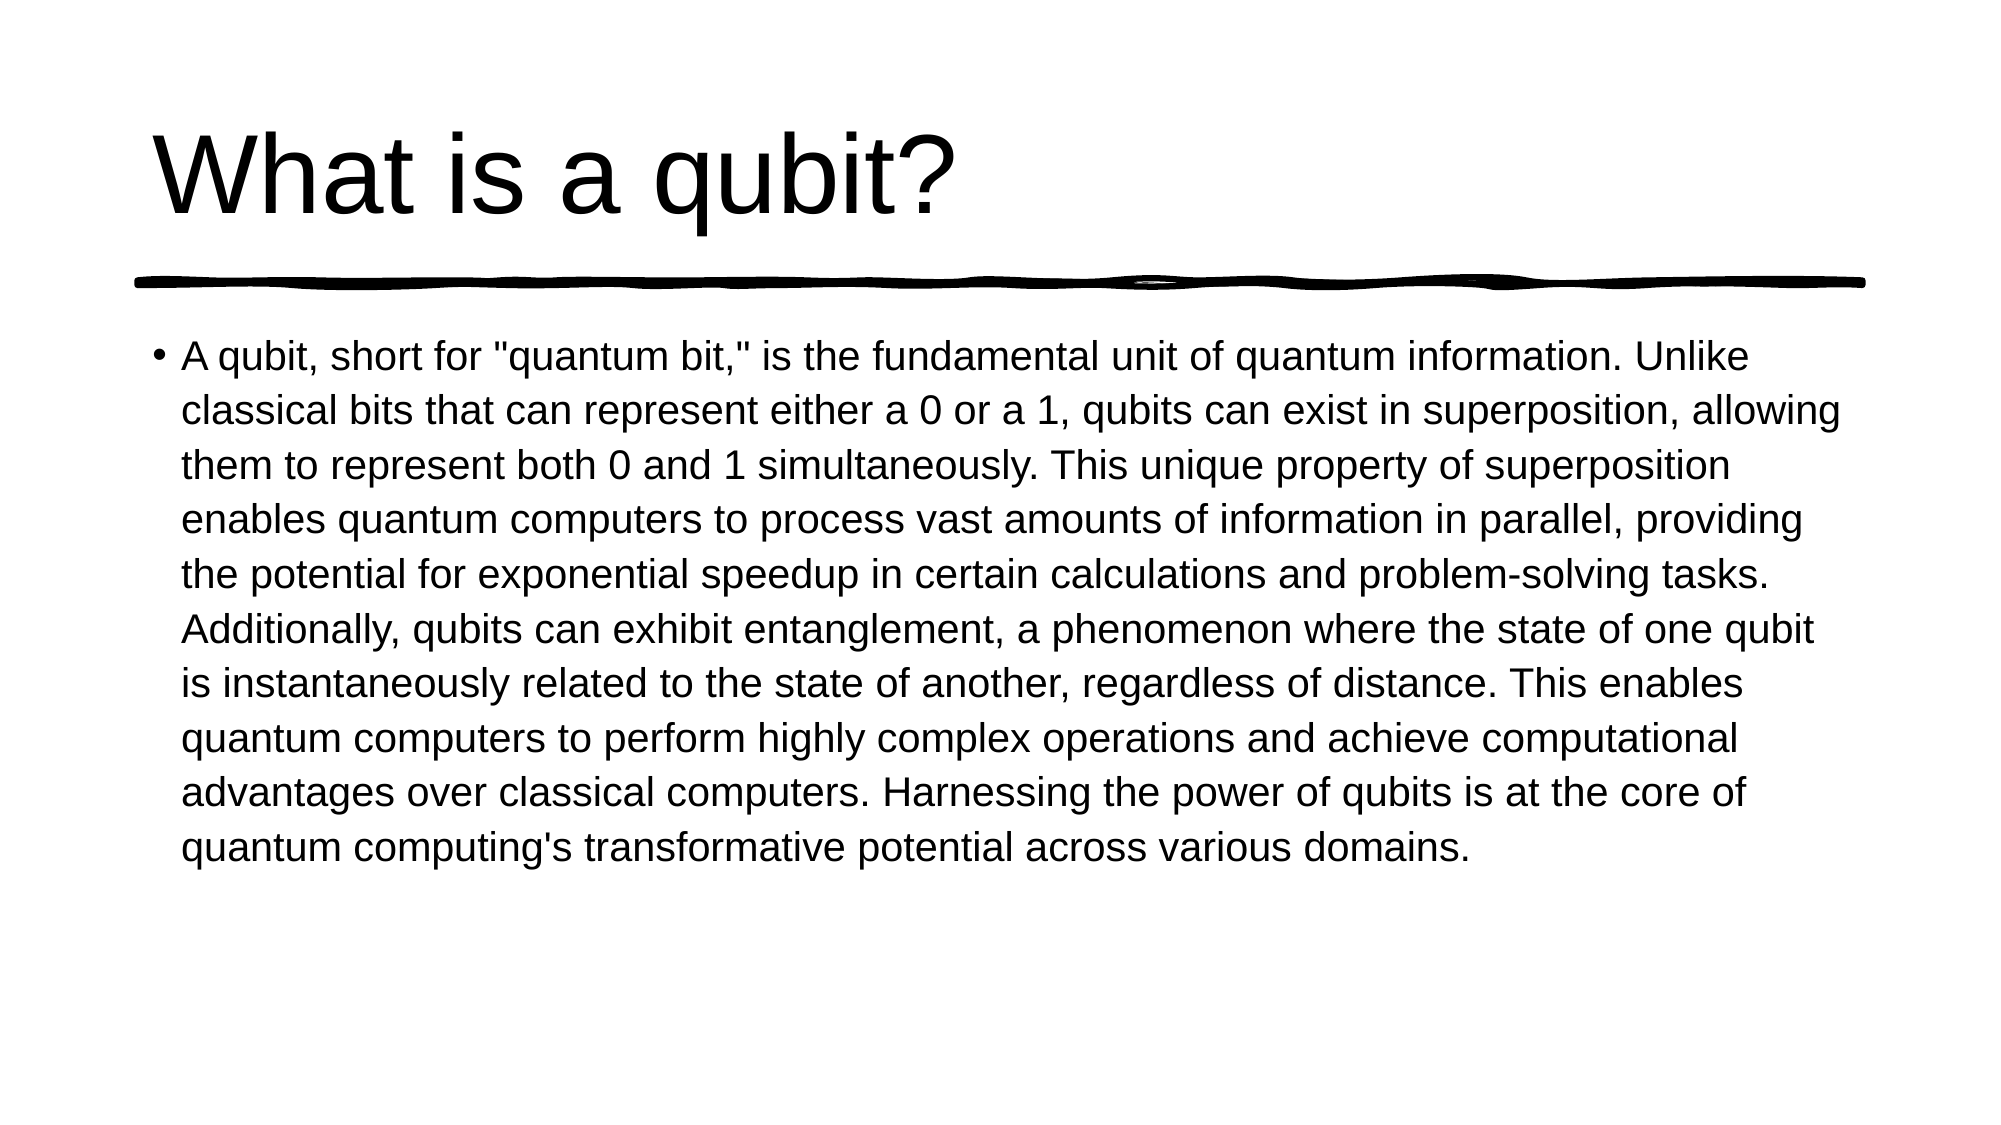

# What is a qubit?
A qubit, short for "quantum bit," is the fundamental unit of quantum information. Unlike classical bits that can represent either a 0 or a 1, qubits can exist in superposition, allowing them to represent both 0 and 1 simultaneously. This unique property of superposition enables quantum computers to process vast amounts of information in parallel, providing the potential for exponential speedup in certain calculations and problem-solving tasks. Additionally, qubits can exhibit entanglement, a phenomenon where the state of one qubit is instantaneously related to the state of another, regardless of distance. This enables quantum computers to perform highly complex operations and achieve computational advantages over classical computers. Harnessing the power of qubits is at the core of quantum computing's transformative potential across various domains.